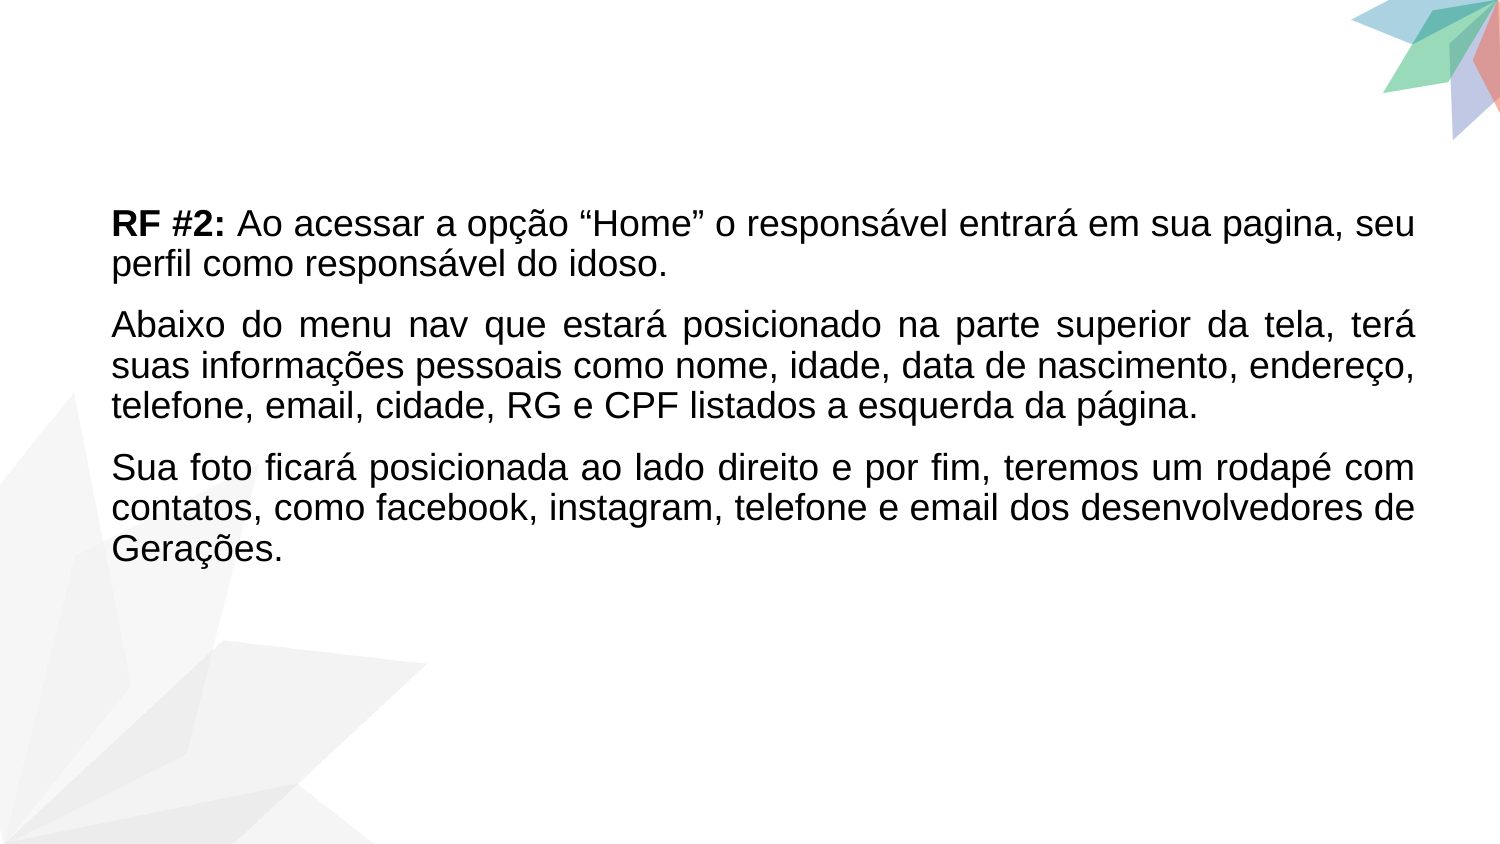

RF #2: Ao acessar a opção “Home” o responsável entrará em sua pagina, seu perfil como responsável do idoso.
Abaixo do menu nav que estará posicionado na parte superior da tela, terá suas informações pessoais como nome, idade, data de nascimento, endereço, telefone, email, cidade, RG e CPF listados a esquerda da página.
Sua foto ficará posicionada ao lado direito e por fim, teremos um rodapé com contatos, como facebook, instagram, telefone e email dos desenvolvedores de Gerações.